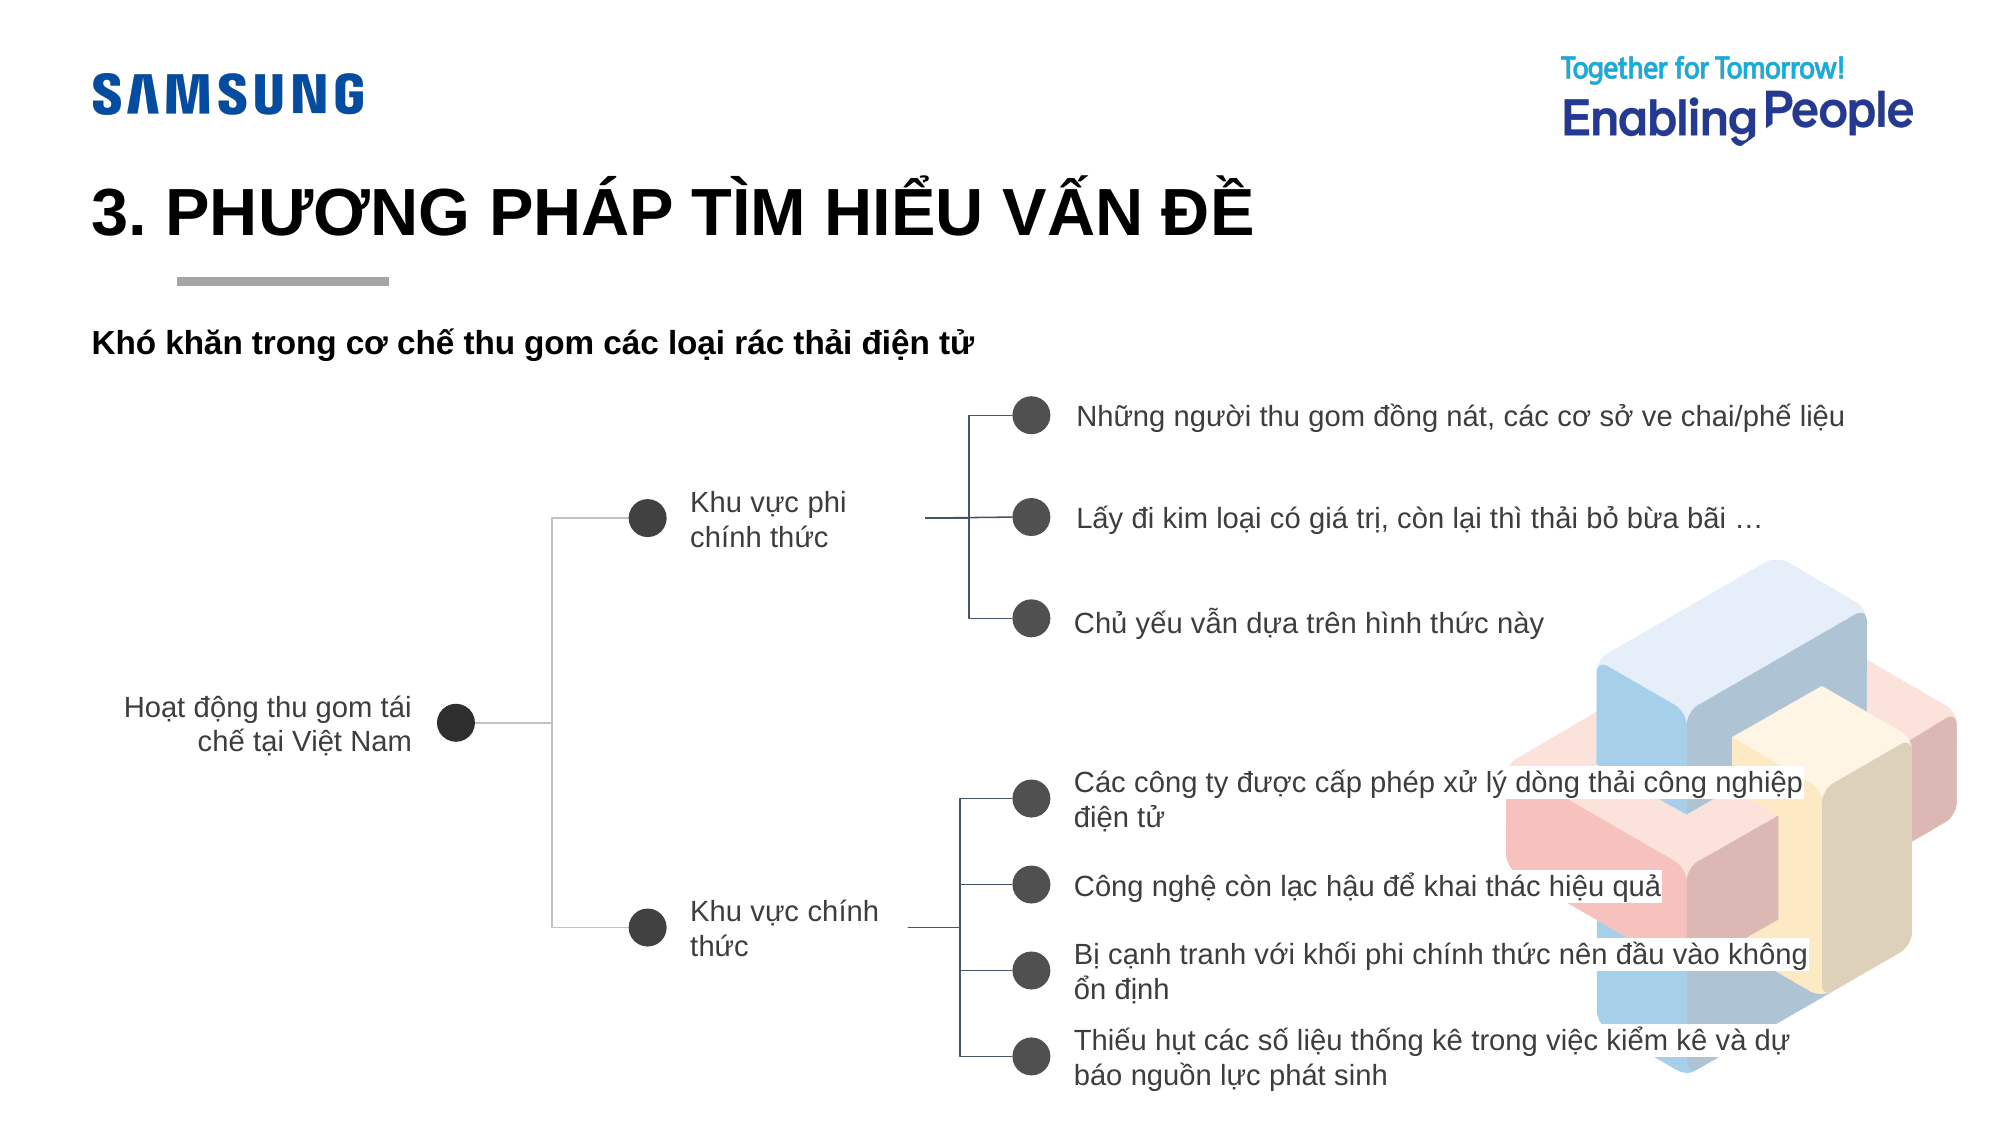

# 3. PHƯƠNG PHÁP TÌM HIỂU VẤN ĐỀ
Khó khăn trong cơ chế thu gom các loại rác thải điện tử
Những người thu gom đồng nát, các cơ sở ve chai/phế liệu

Lấy đi kim loại có giá trị, còn lại thì thải bỏ bừa bãi …

Khu vực phi chính thức

Chủ yếu vẫn dựa trên hình thức này

Hoạt động thu gom tái chế tại Việt Nam

Các công ty được cấp phép xử lý dòng thải công nghiệp điện tử

Công nghệ còn lạc hậu để khai thác hiệu quả

Khu vực chính thức

Bị cạnh tranh với khối phi chính thức nên đầu vào không ổn định

Thiếu hụt các số liệu thống kê trong việc kiểm kê và dự báo nguồn lực phát sinh